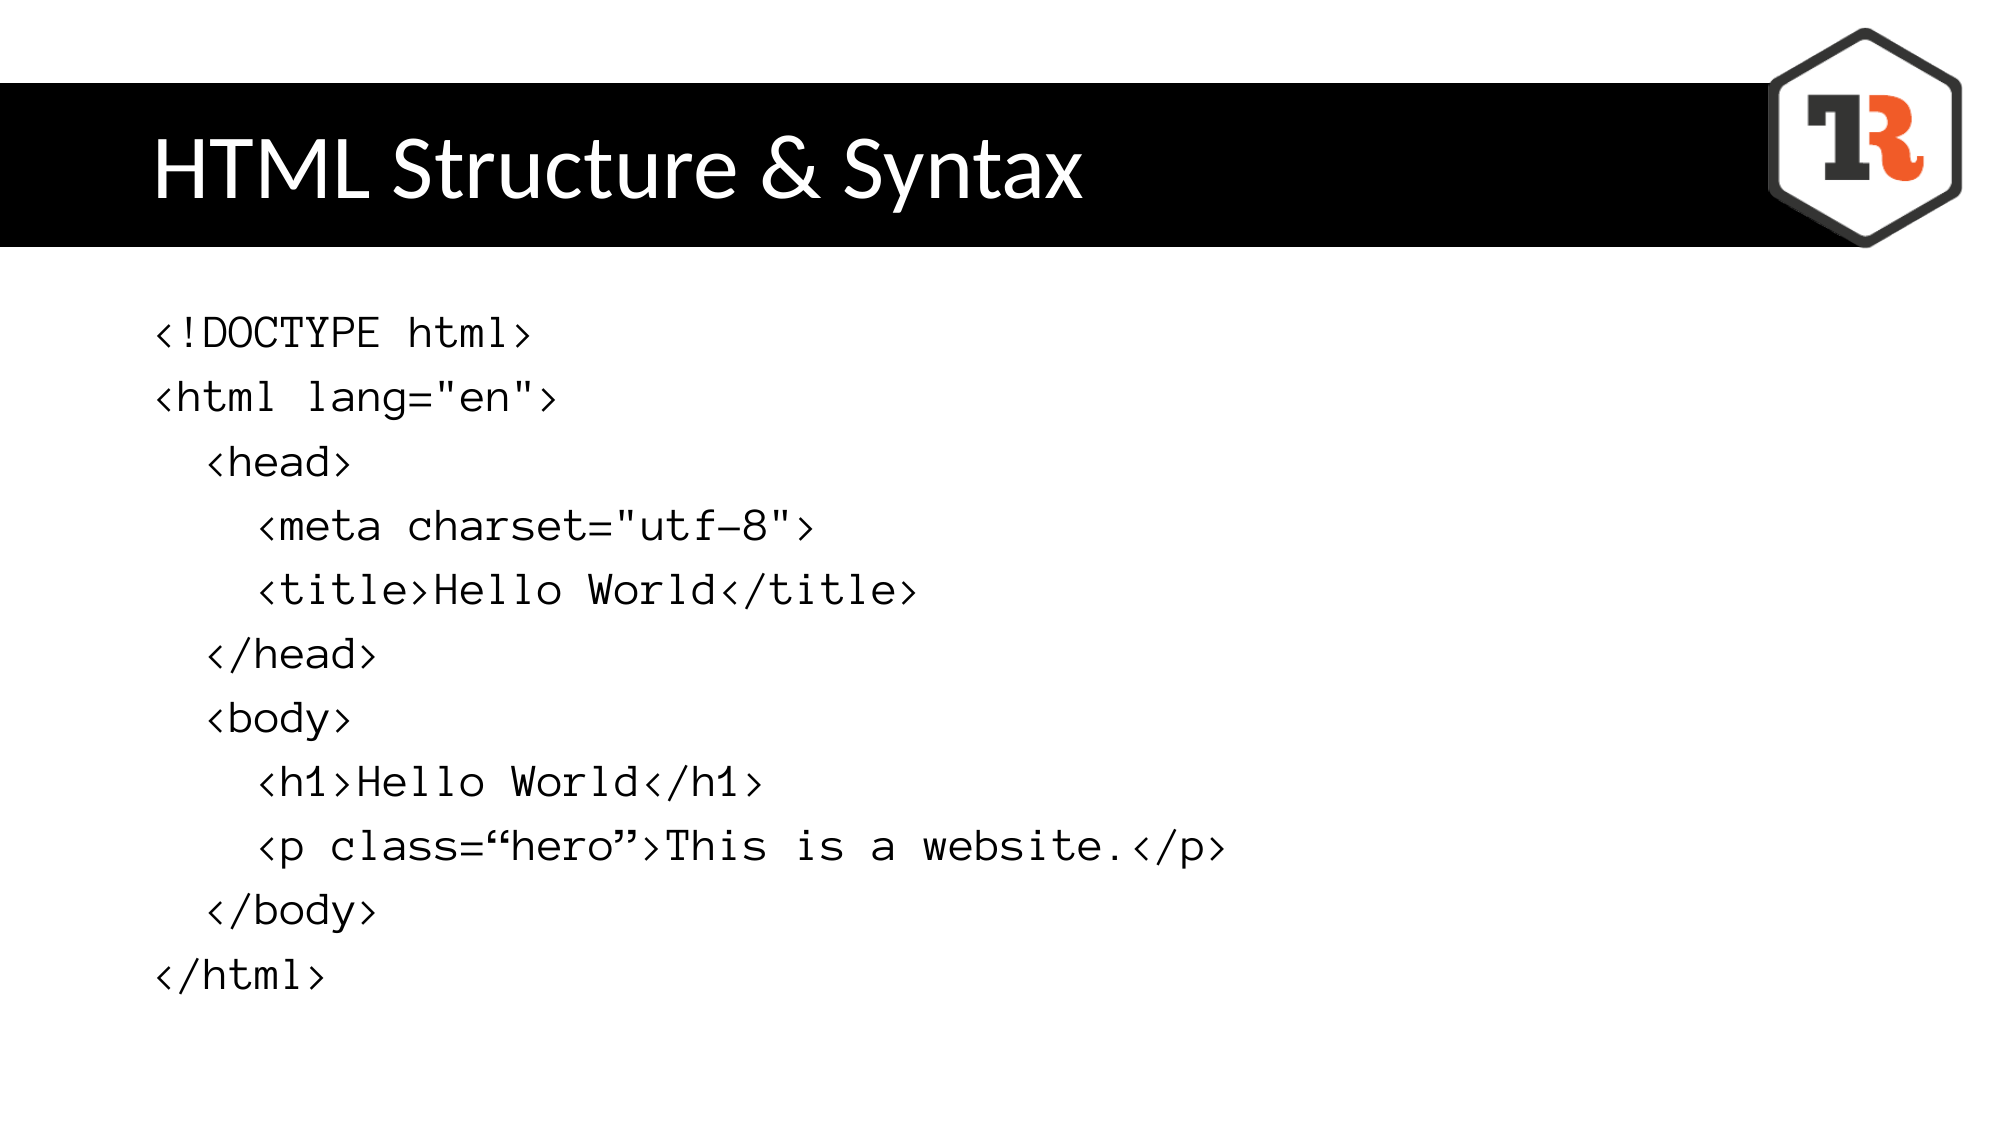

# HTML Structure & Syntax
<!DOCTYPE html>
<html lang="en">
  <head>
    <meta charset="utf-8">
    <title>Hello World</title>
  </head>
  <body>
    <h1>Hello World</h1>
    <p class=“hero”>This is a website.</p>
  </body>
</html>